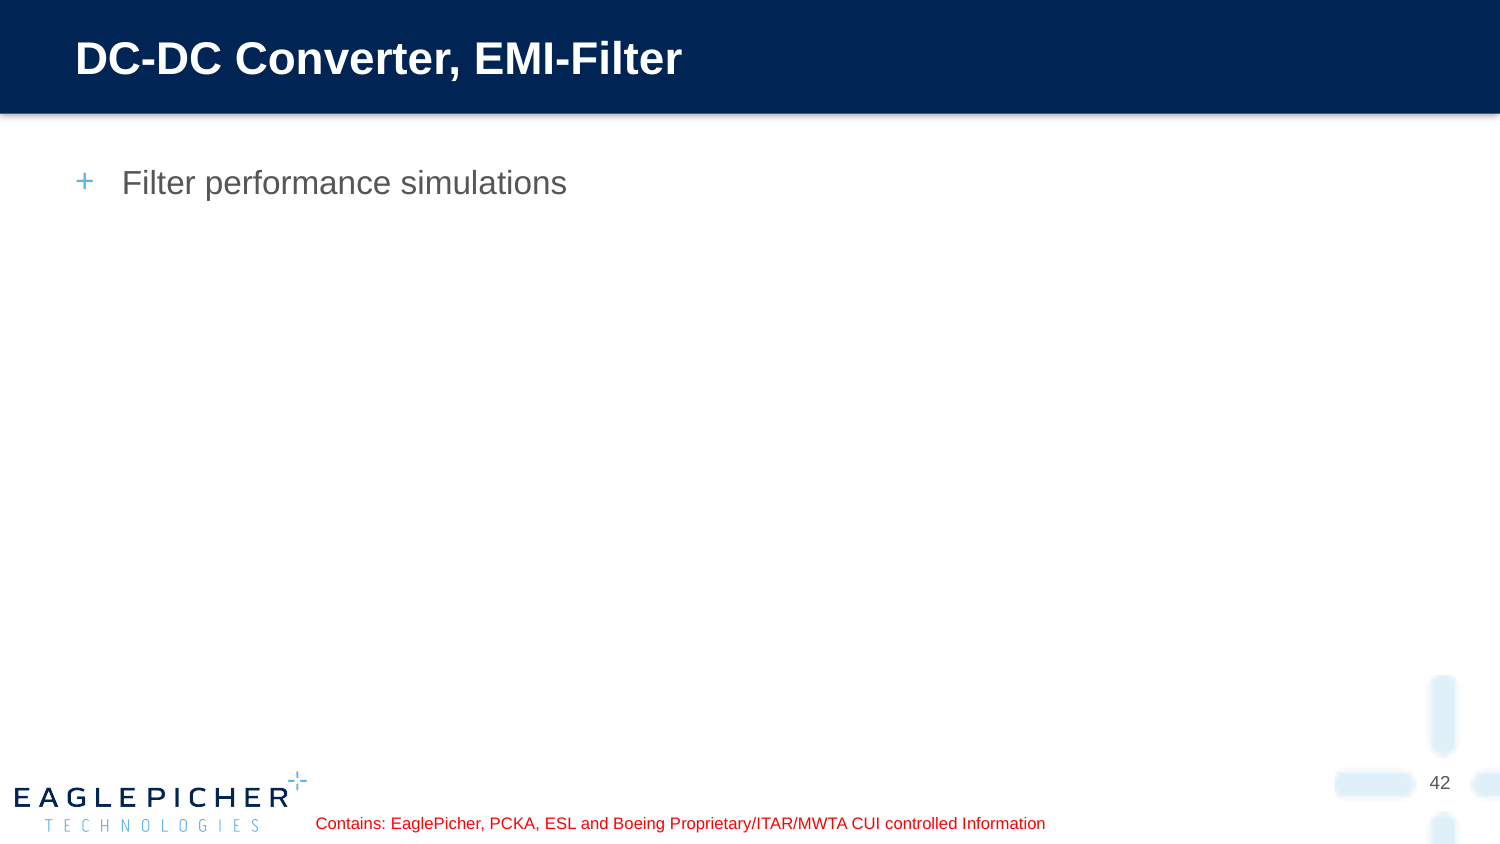

# DC-DC Converter, EMI-Filter
Filter performance simulations